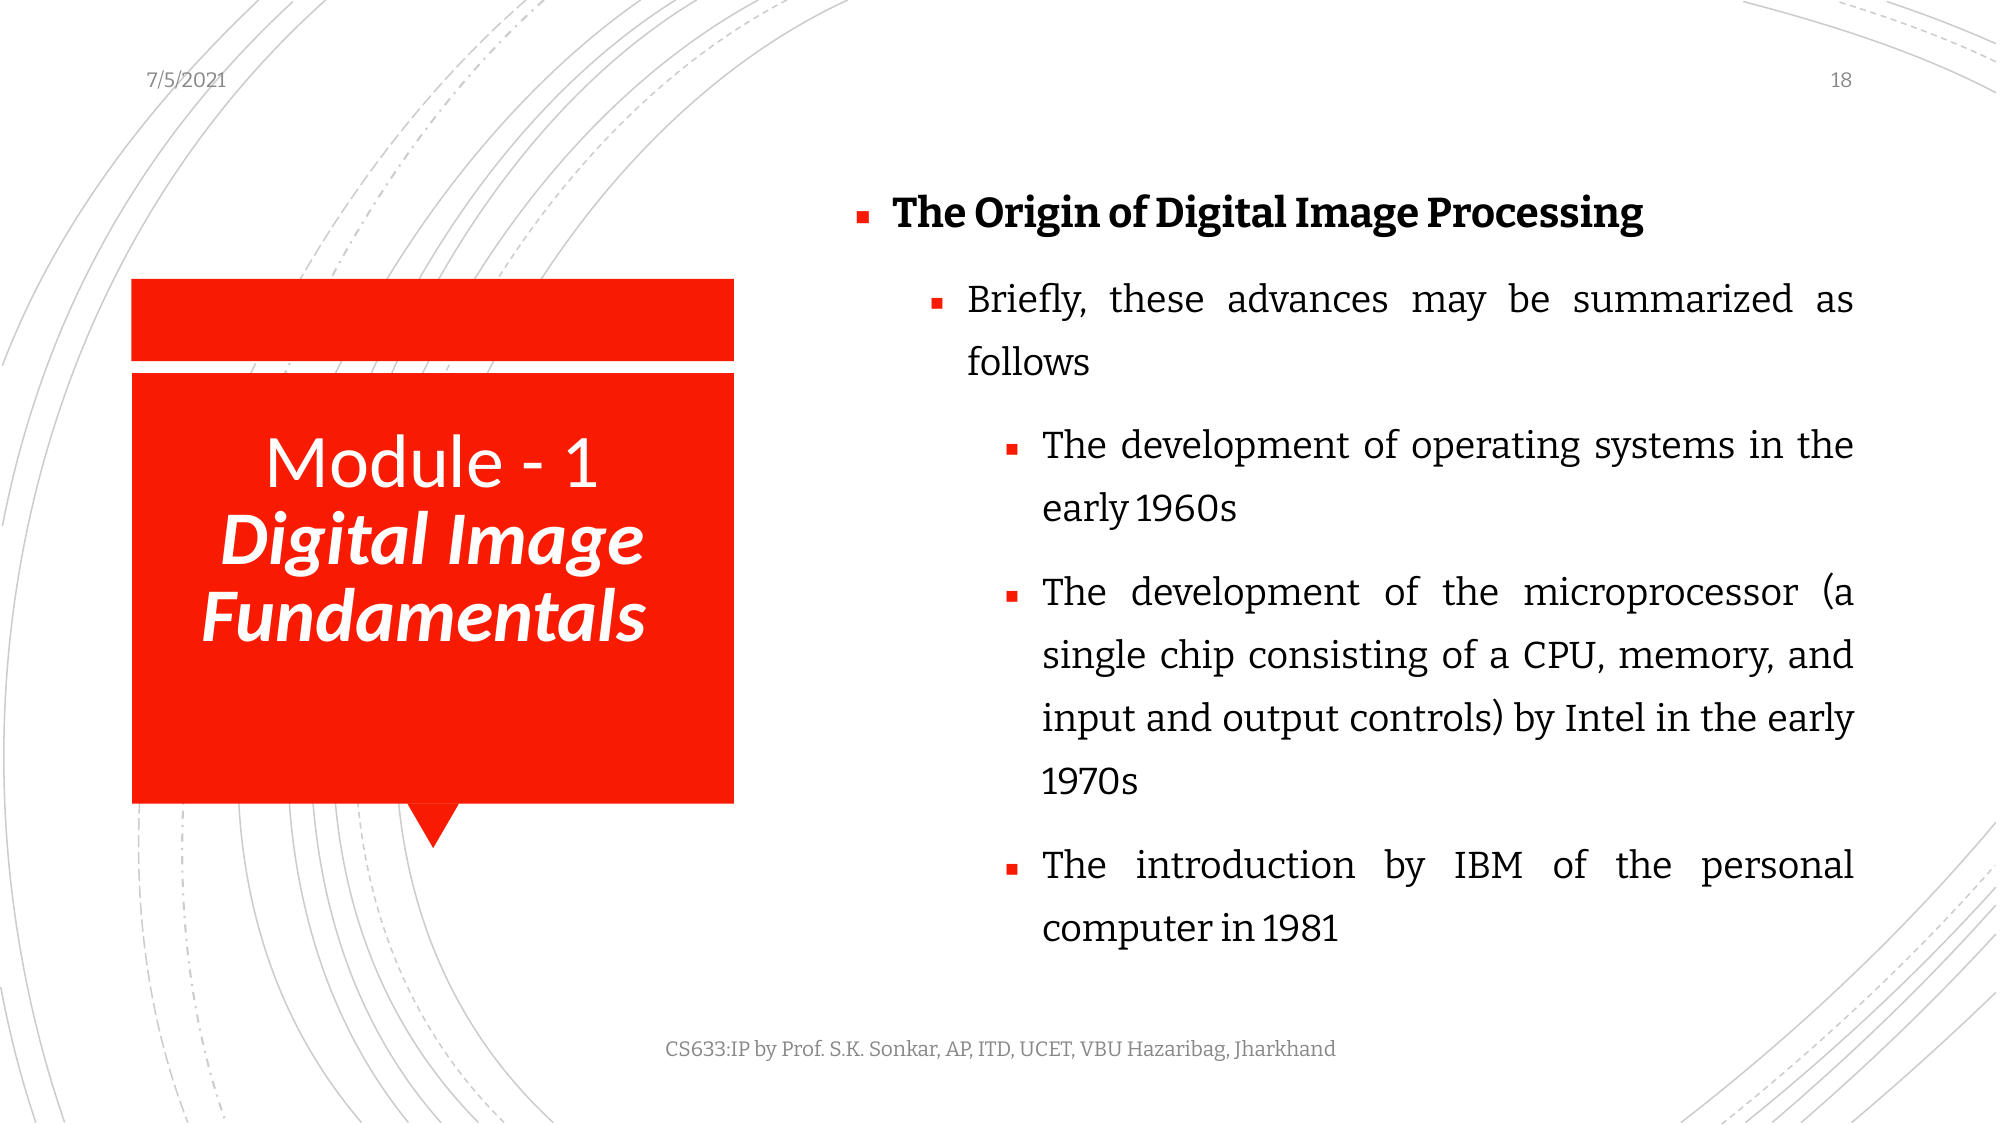

7/5/2021
18
The Origin of Digital Image Processing
Briefly, these advances may be summarized as follows
The development of operating systems in the early 1960s
The development of the microprocessor (a single chip consisting of a CPU, memory, and input and output controls) by Intel in the early 1970s
The introduction by IBM of the personal computer in 1981
# Module - 1 Digital Image Fundamentals
CS633:IP by Prof. S.K. Sonkar, AP, ITD, UCET, VBU Hazaribag, Jharkhand